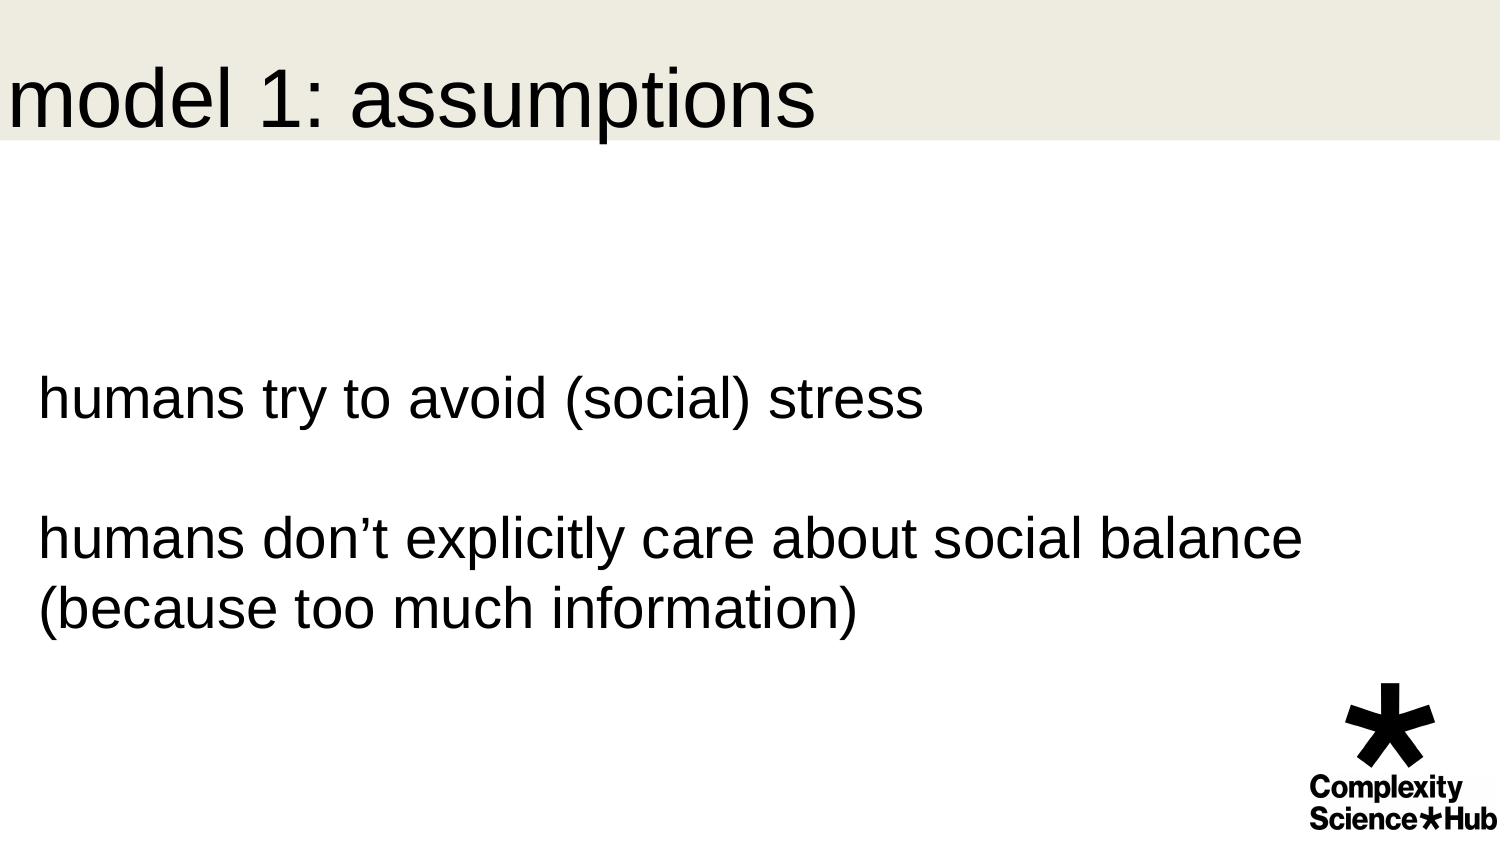

# model 1: assumptions

humans try to avoid (social) stress

humans don’t explicitly care about social balance (because too much information)